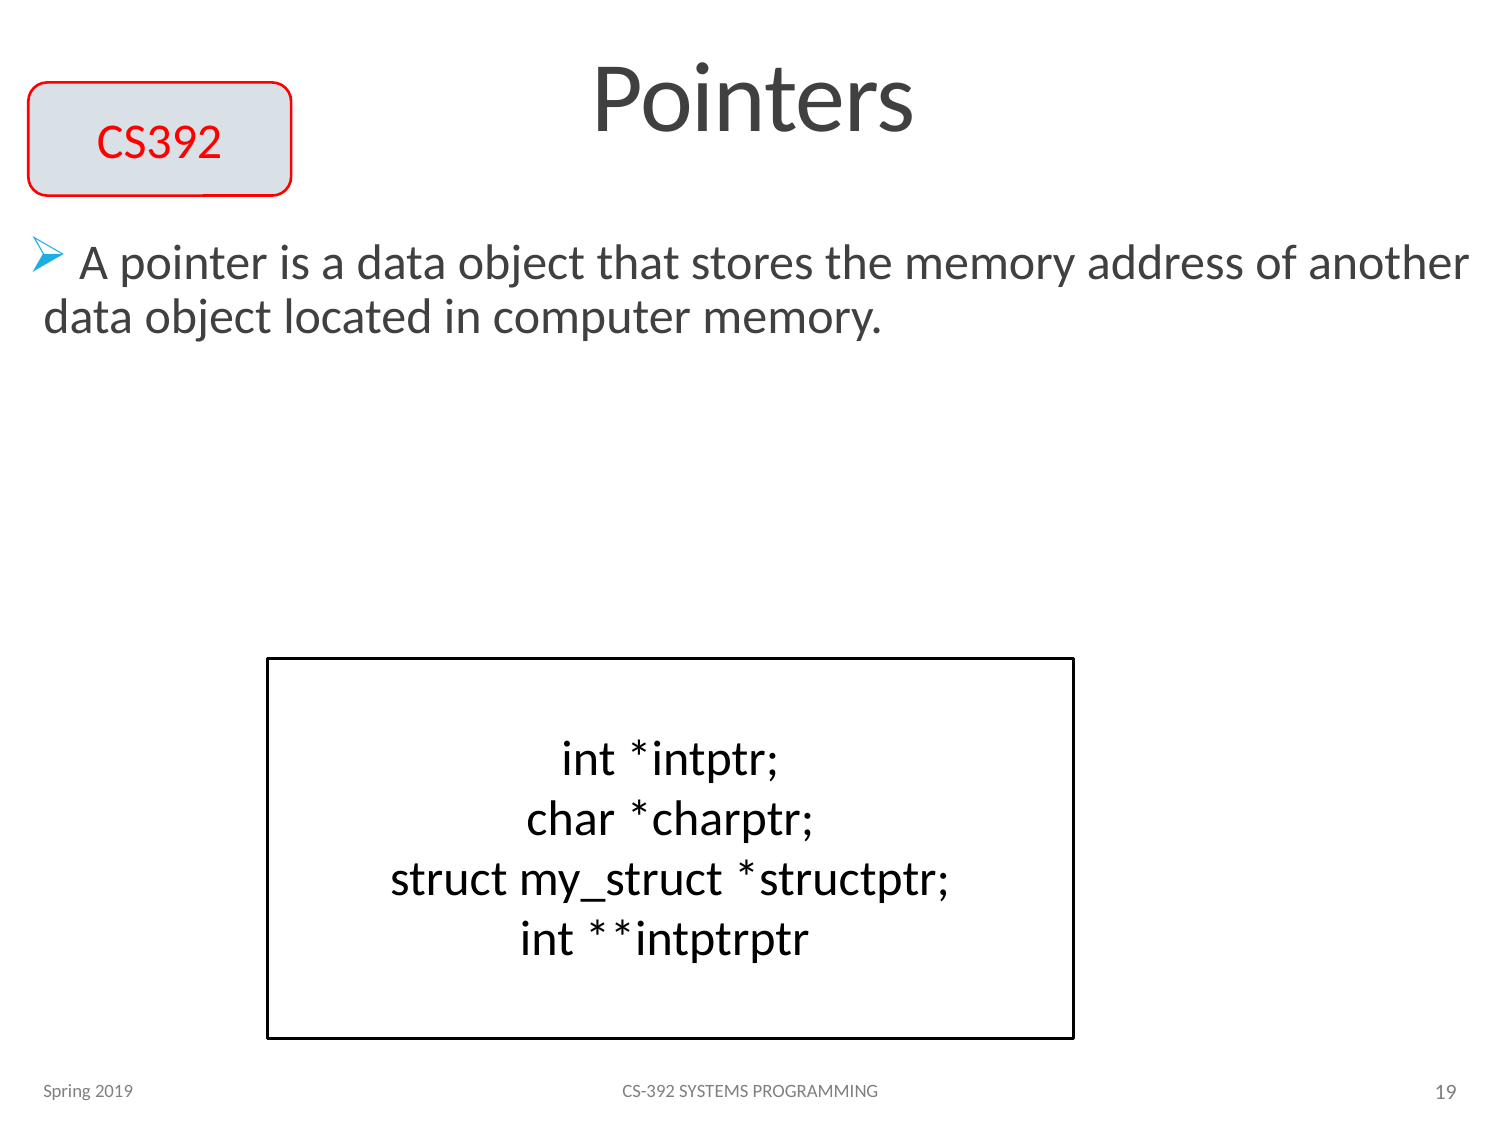

# Pointers
CS392
 A pointer is a data object that stores the memory address of another data object located in computer memory.

int *intptr;
char *charptr;
struct my_struct *structptr;
int **intptrptr
Spring 2019
CS-392 Systems Programming
19